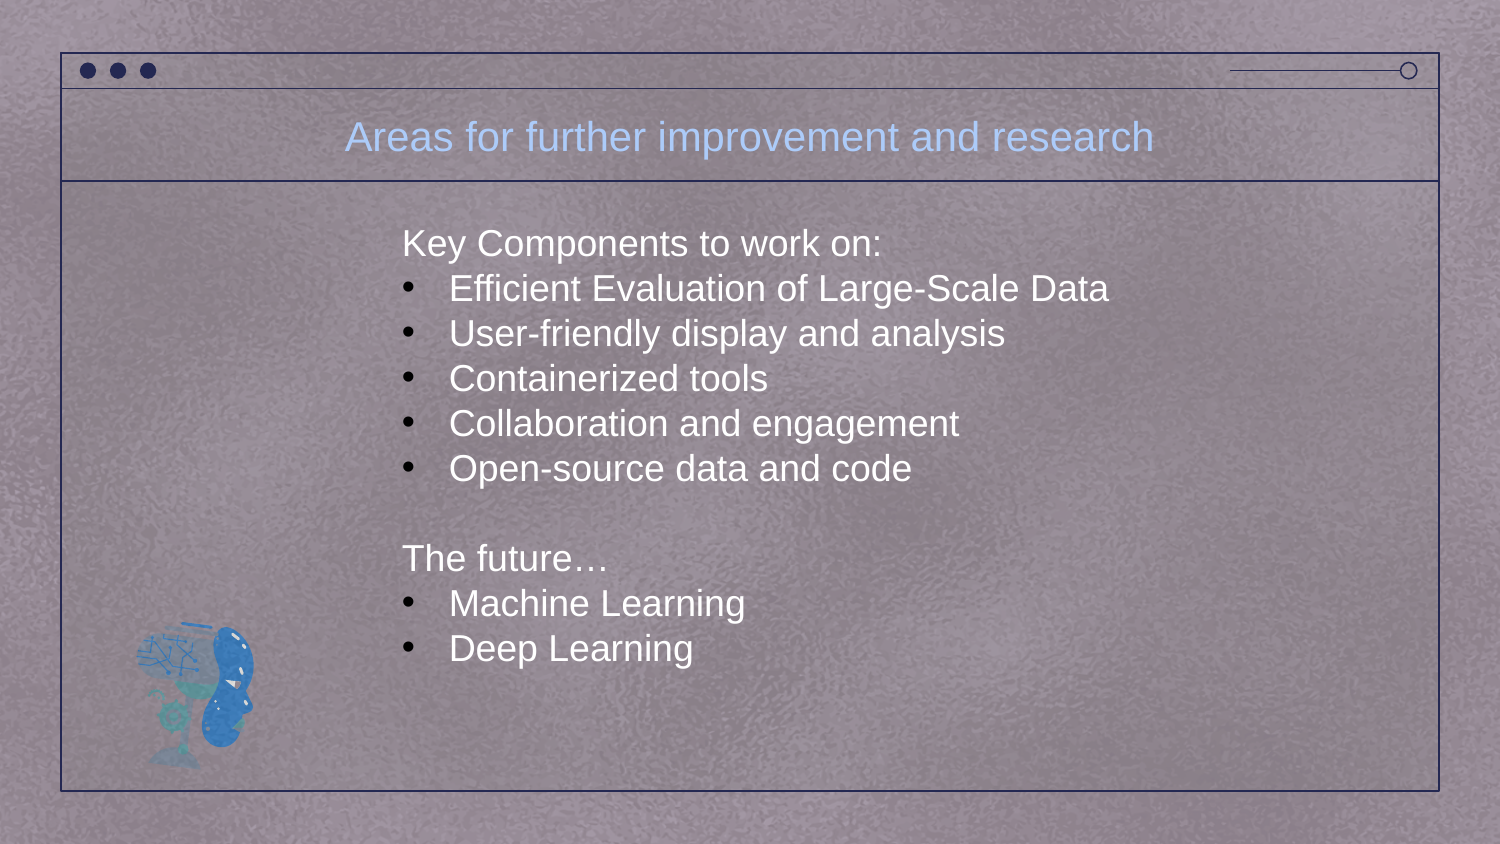

# Areas for further improvement and research
Key Components to work on:
Efficient Evaluation of Large-Scale Data
User-friendly display and analysis
Containerized tools
Collaboration and engagement
Open-source data and code

The future…
Machine Learning
Deep Learning